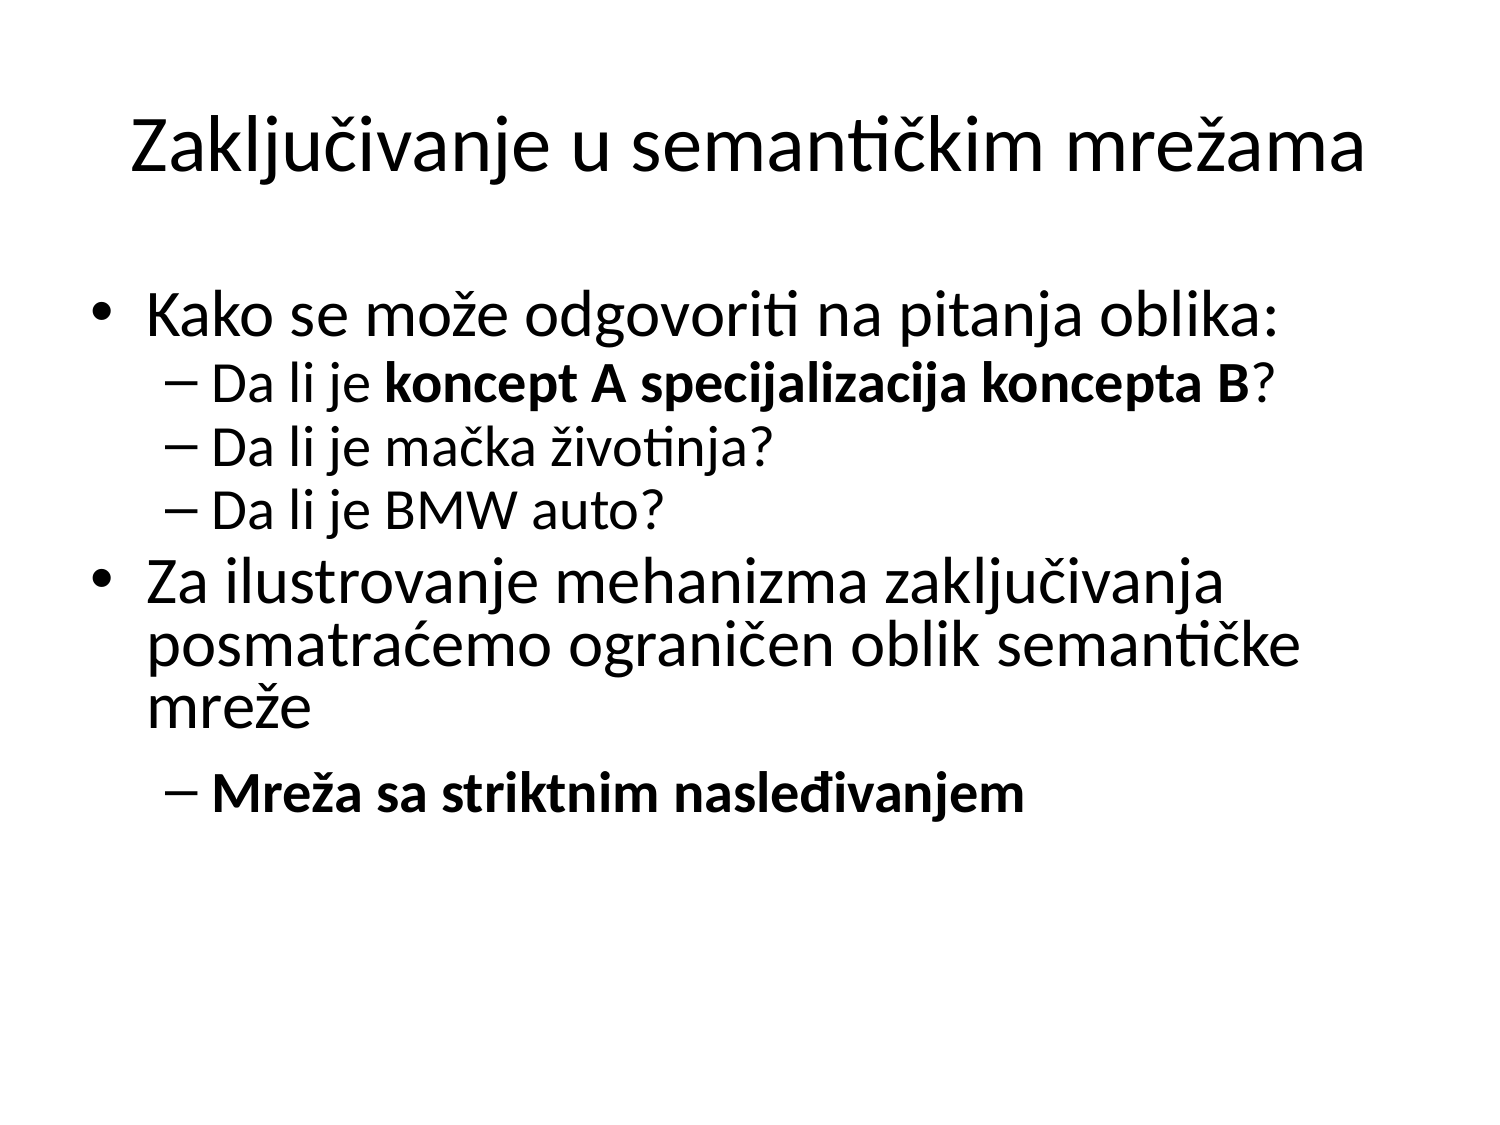

# Zaključivanje u semantičkim mrežama
Kako se može odgovoriti na pitanja oblika:
Da li je koncept A specijalizacija koncepta B?
Da li je mačka životinja?
Da li je BMW auto?
Za ilustrovanje mehanizma zaključivanja posmatraćemo ograničen oblik semantičke mreže
Mreža sa striktnim nasleđivanjem